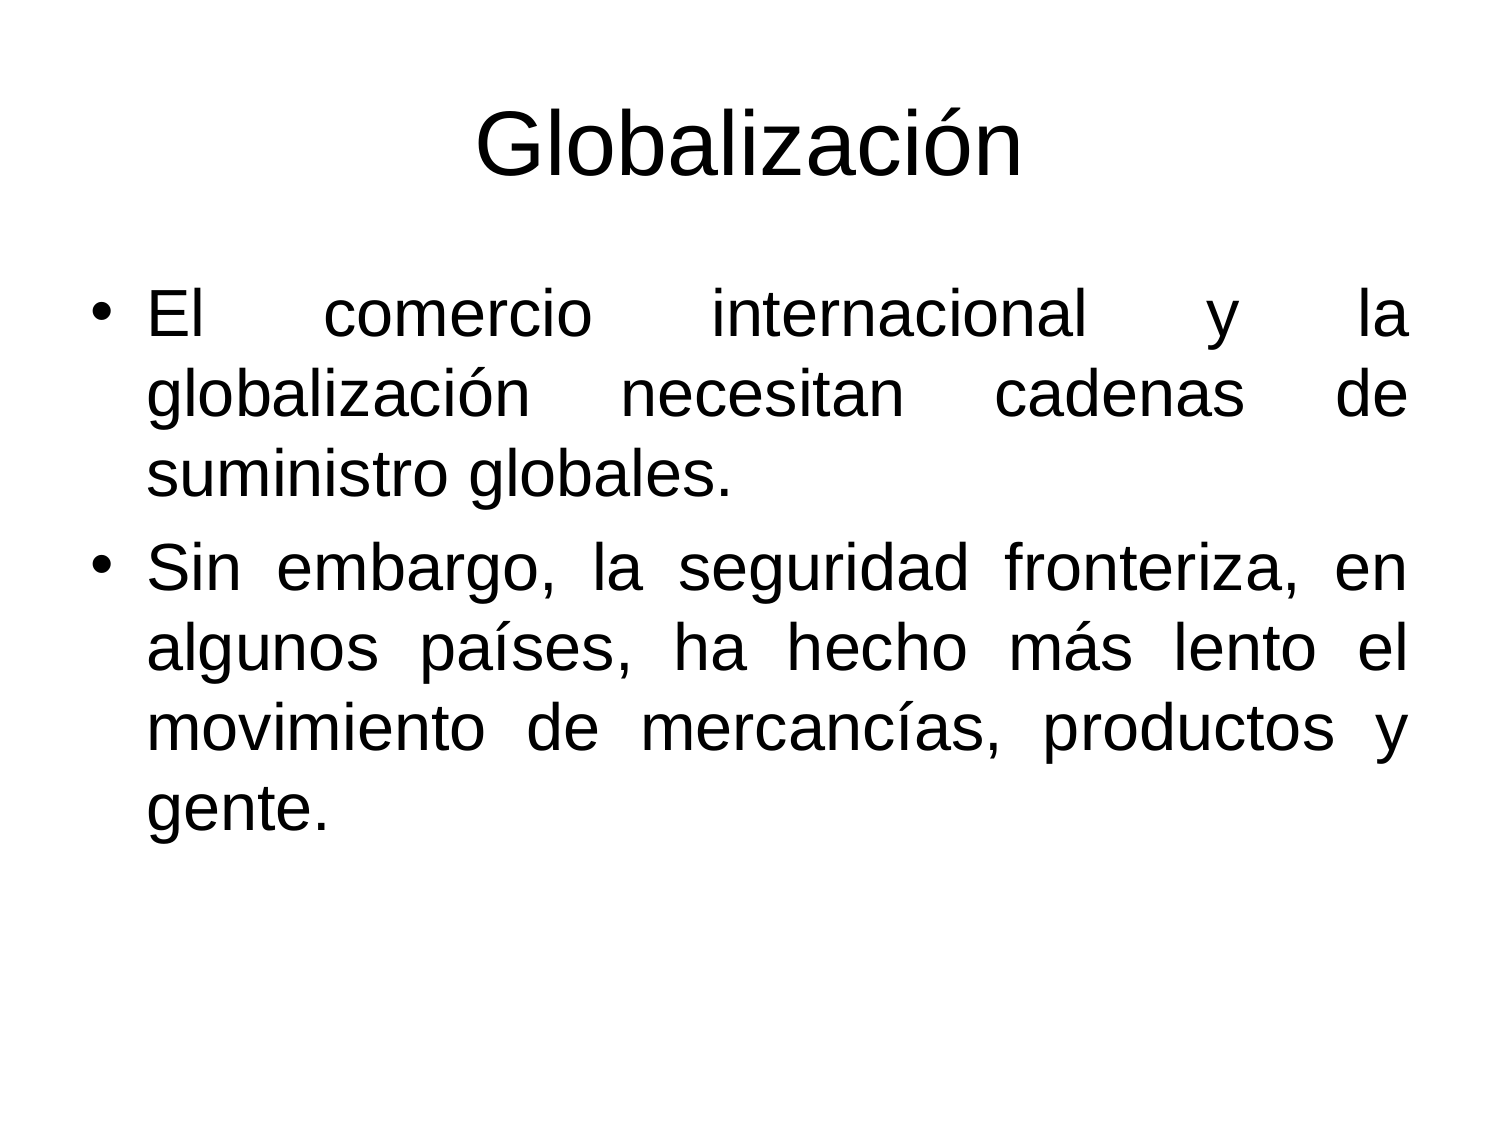

# Globalización
El comercio internacional y la globalización necesitan cadenas de suministro globales.
Sin embargo, la seguridad fronteriza, en algunos países, ha hecho más lento el movimiento de mercancías, productos y gente.